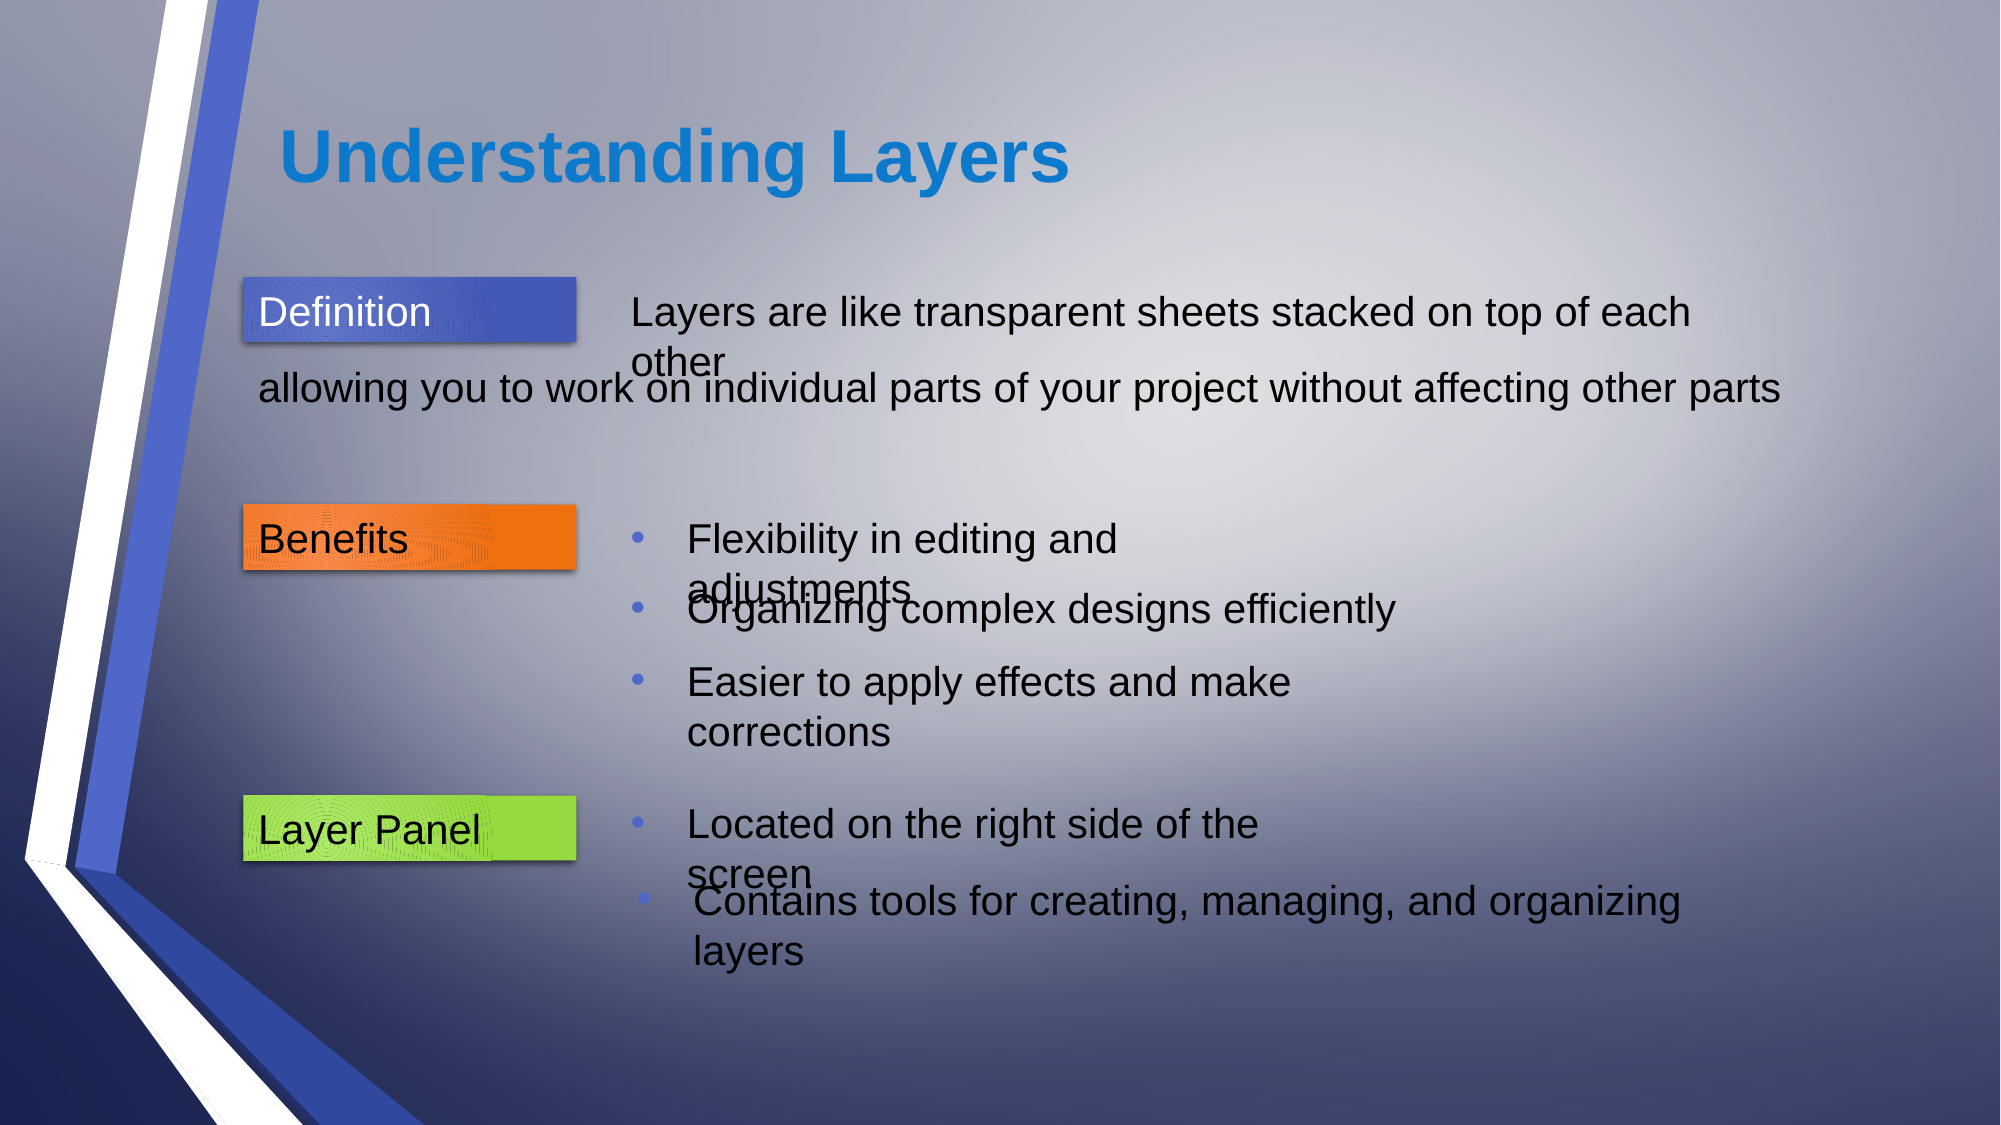

Understanding Layers
Definition
Layers are like transparent sheets stacked on top of each other
allowing you to work on individual parts of your project without affecting other parts
Benefits
Flexibility in editing and adjustments
Organizing complex designs efficiently
Easier to apply effects and make corrections
Located on the right side of the screen
Layer Panel
Contains tools for creating, managing, and organizing layers